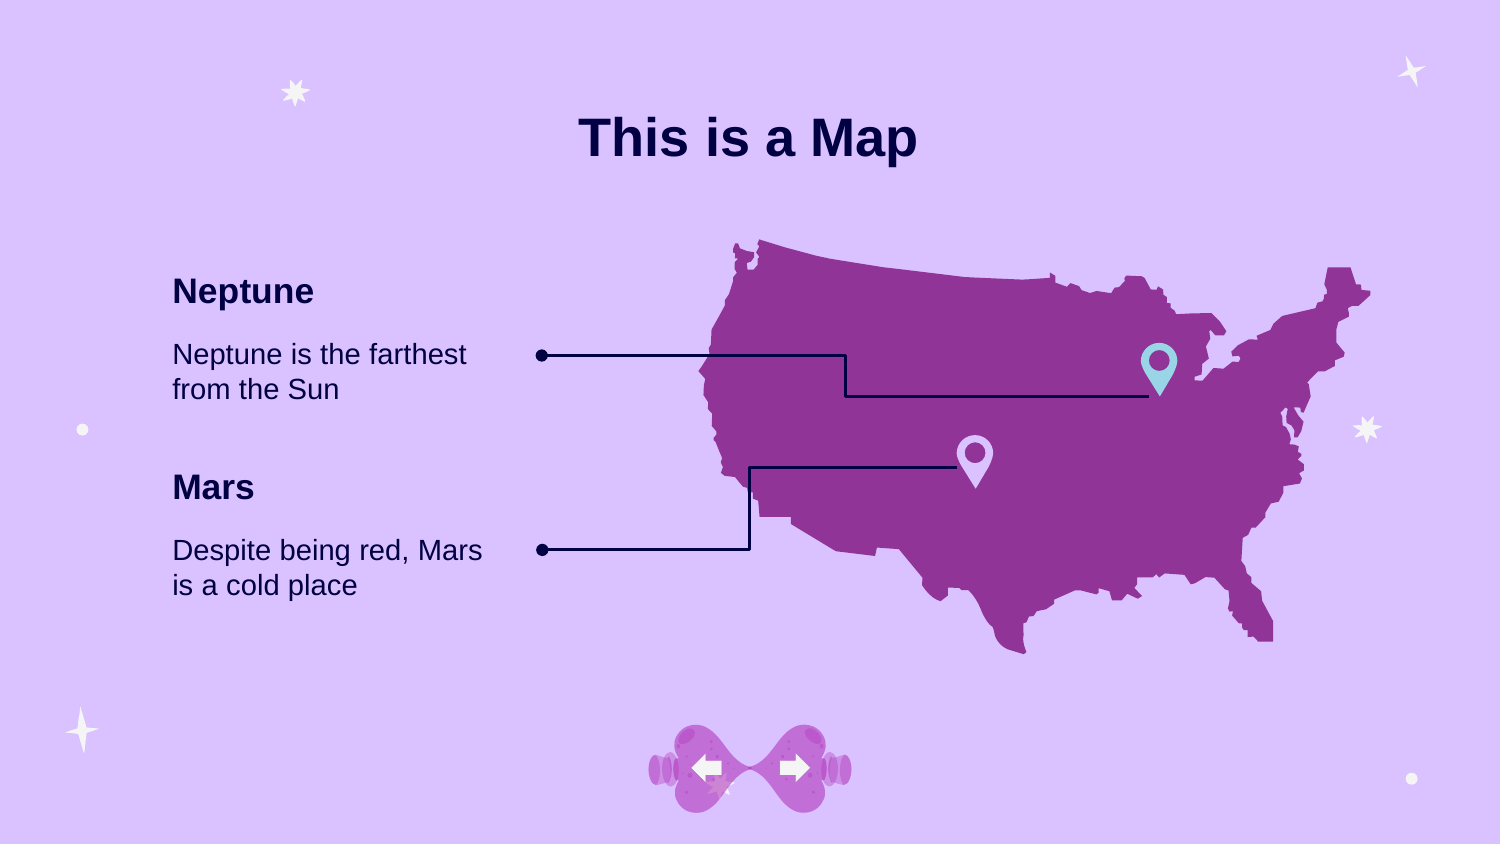

# This is a Map

Neptune
Neptune is the farthest from the Sun

Mars
Despite being red, Mars is a cold place